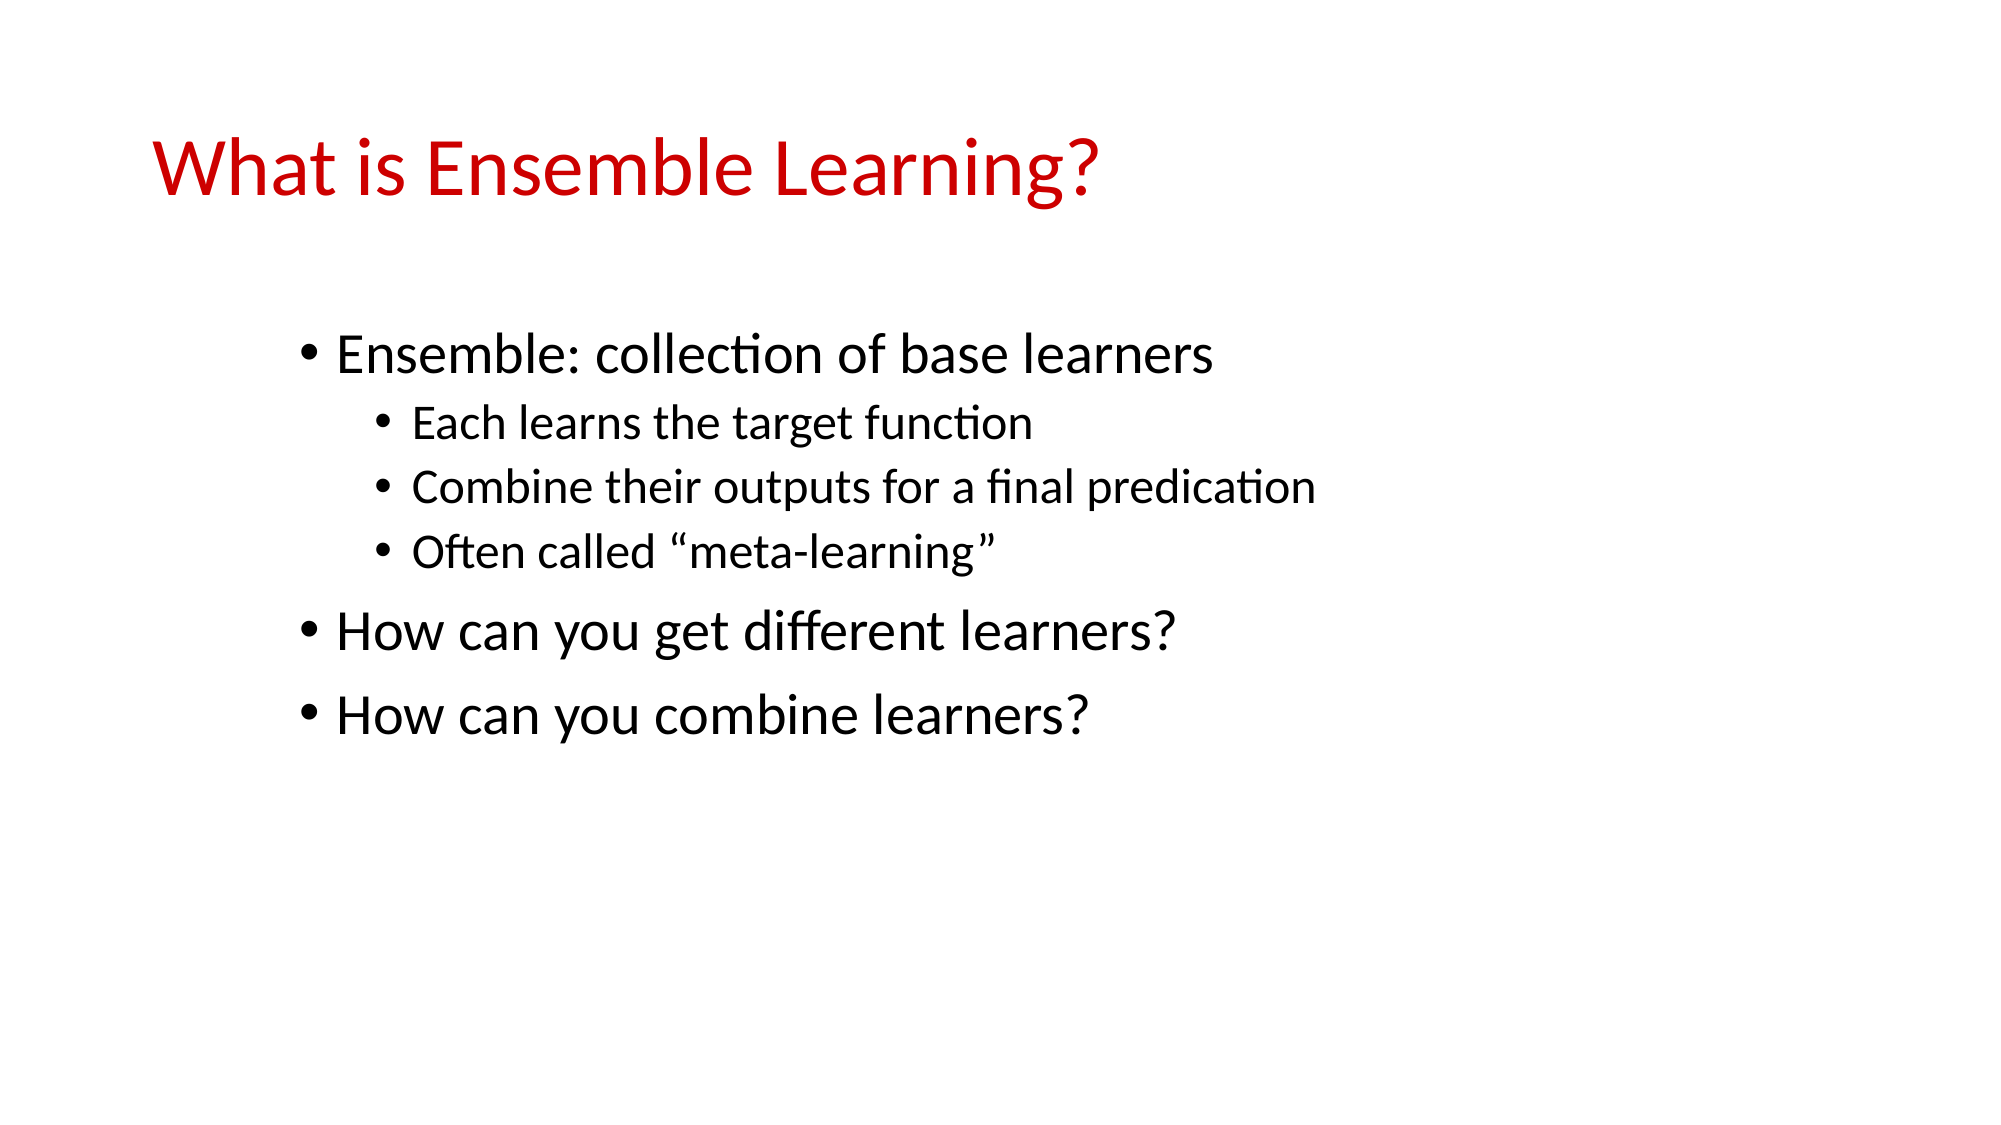

# What is Ensemble Learning?
Ensemble: collection of base learners
Each learns the target function
Combine their outputs for a final predication
Often called “meta-learning”
How can you get different learners?
How can you combine learners?